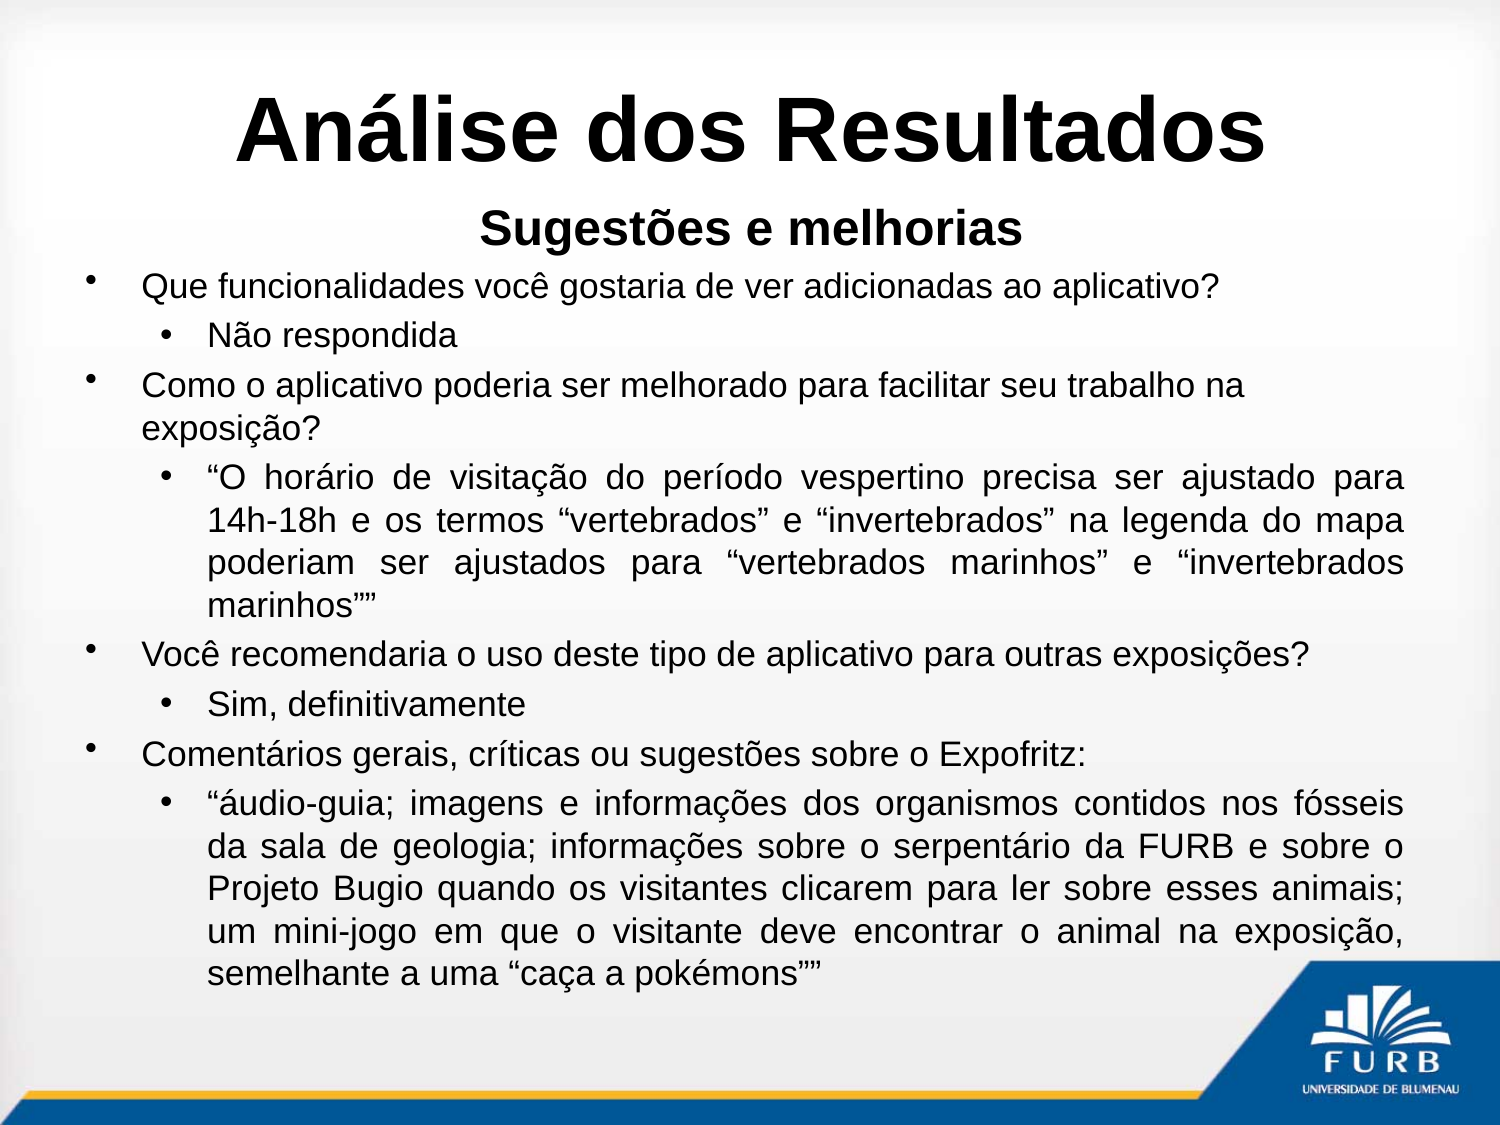

# Análise dos Resultados
Sugestões e melhorias
Que funcionalidades você gostaria de ver adicionadas ao aplicativo?
Não respondida
Como o aplicativo poderia ser melhorado para facilitar seu trabalho na exposição?
“O horário de visitação do período vespertino precisa ser ajustado para 14h-18h e os termos “vertebrados” e “invertebrados” na legenda do mapa poderiam ser ajustados para “vertebrados marinhos” e “invertebrados marinhos””
Você recomendaria o uso deste tipo de aplicativo para outras exposições?
Sim, definitivamente
Comentários gerais, críticas ou sugestões sobre o Expofritz:
“áudio-guia; imagens e informações dos organismos contidos nos fósseis da sala de geologia; informações sobre o serpentário da FURB e sobre o Projeto Bugio quando os visitantes clicarem para ler sobre esses animais; um mini-jogo em que o visitante deve encontrar o animal na exposição, semelhante a uma “caça a pokémons””